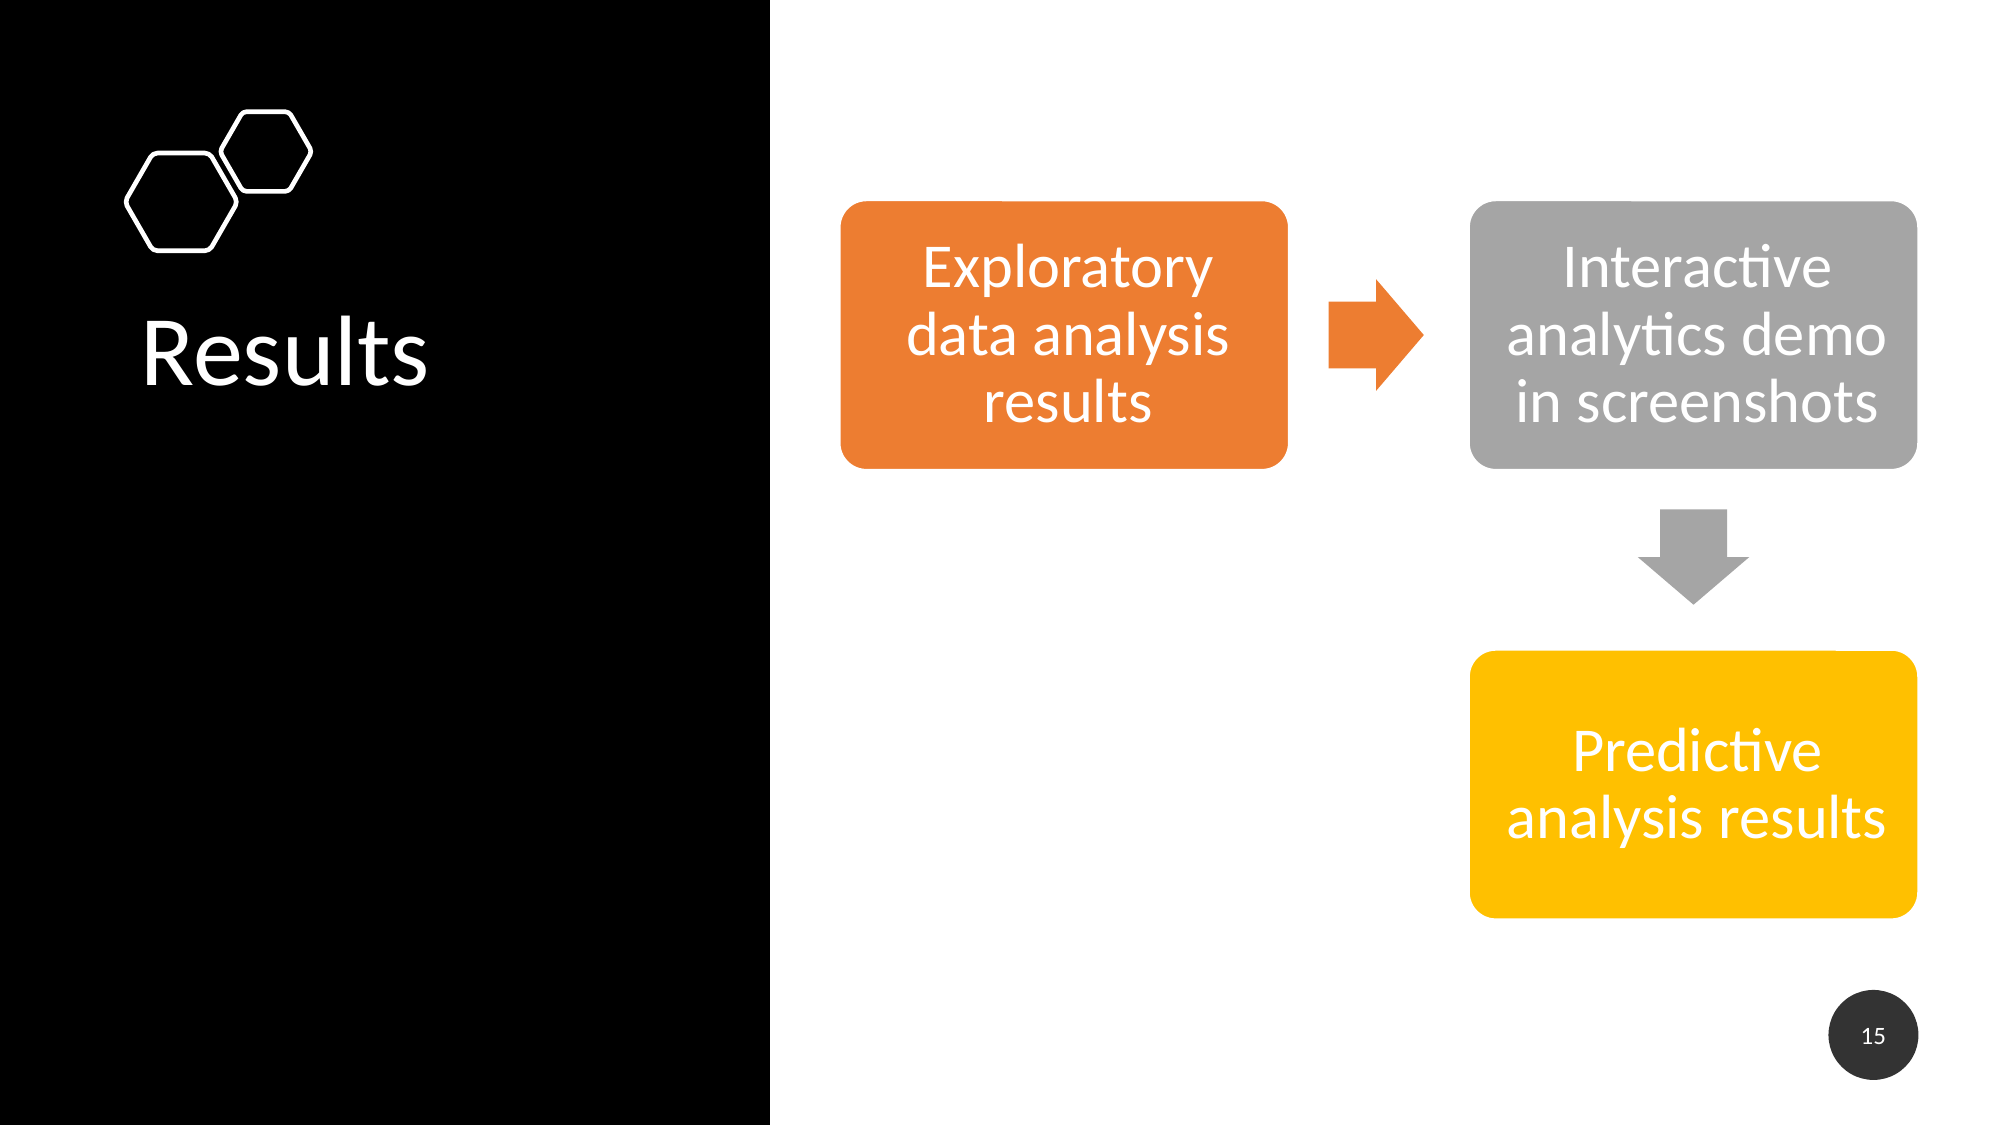

Exploratory data analysis results

Interactive analytics demo in screenshots

Predictive analysis results
Results
15